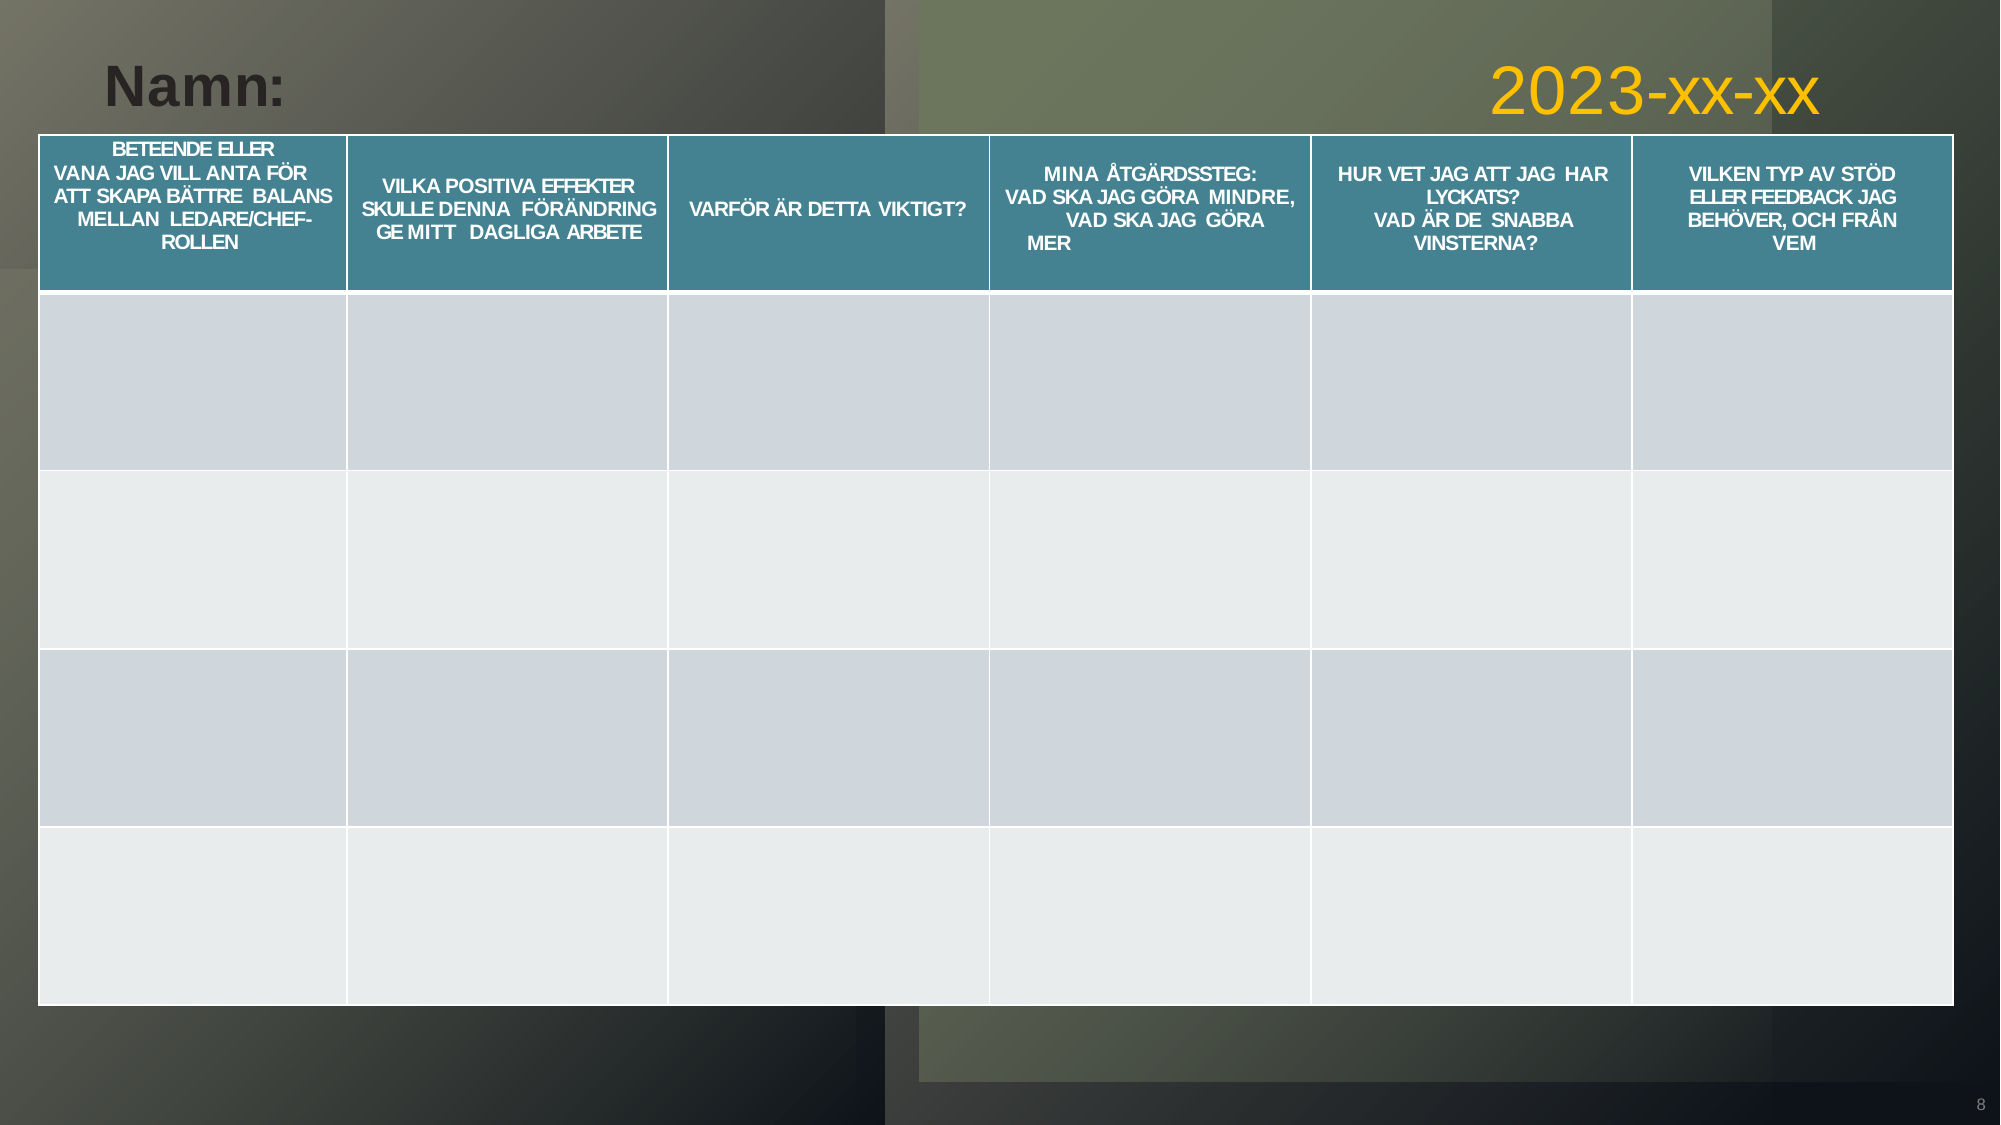

# 2023-xx-xx
Namn:
| BETEENDE ELLER VANA JAG VILL ANTA FÖR ATT SKAPA BÄTTRE BALANS MELLAN LEDARE/CHEF- ROLLEN | VILKA POSITIVA EFFEKTER SKULLE DENNA FÖRÄNDRING GE MITT DAGLIGA ARBETE | VARFÖR ÄR DETTA VIKTIGT? | MINA ÅTGÄRDSSTEG: VAD SKA JAG GÖRA MINDRE, VAD SKA JAG GÖRA MER | HUR VET JAG ATT JAG HAR LYCKATS? VAD ÄR DE SNABBA VINSTERNA? | VILKEN TYP AV STÖD ELLER FEEDBACK JAG BEHÖVER, OCH FRÅN VEM |
| --- | --- | --- | --- | --- | --- |
|  |  |  |  |  |  |
|  |  |  |  |  |  |
|  |  |  |  |  |  |
|  |  |  |  |  |  |
8